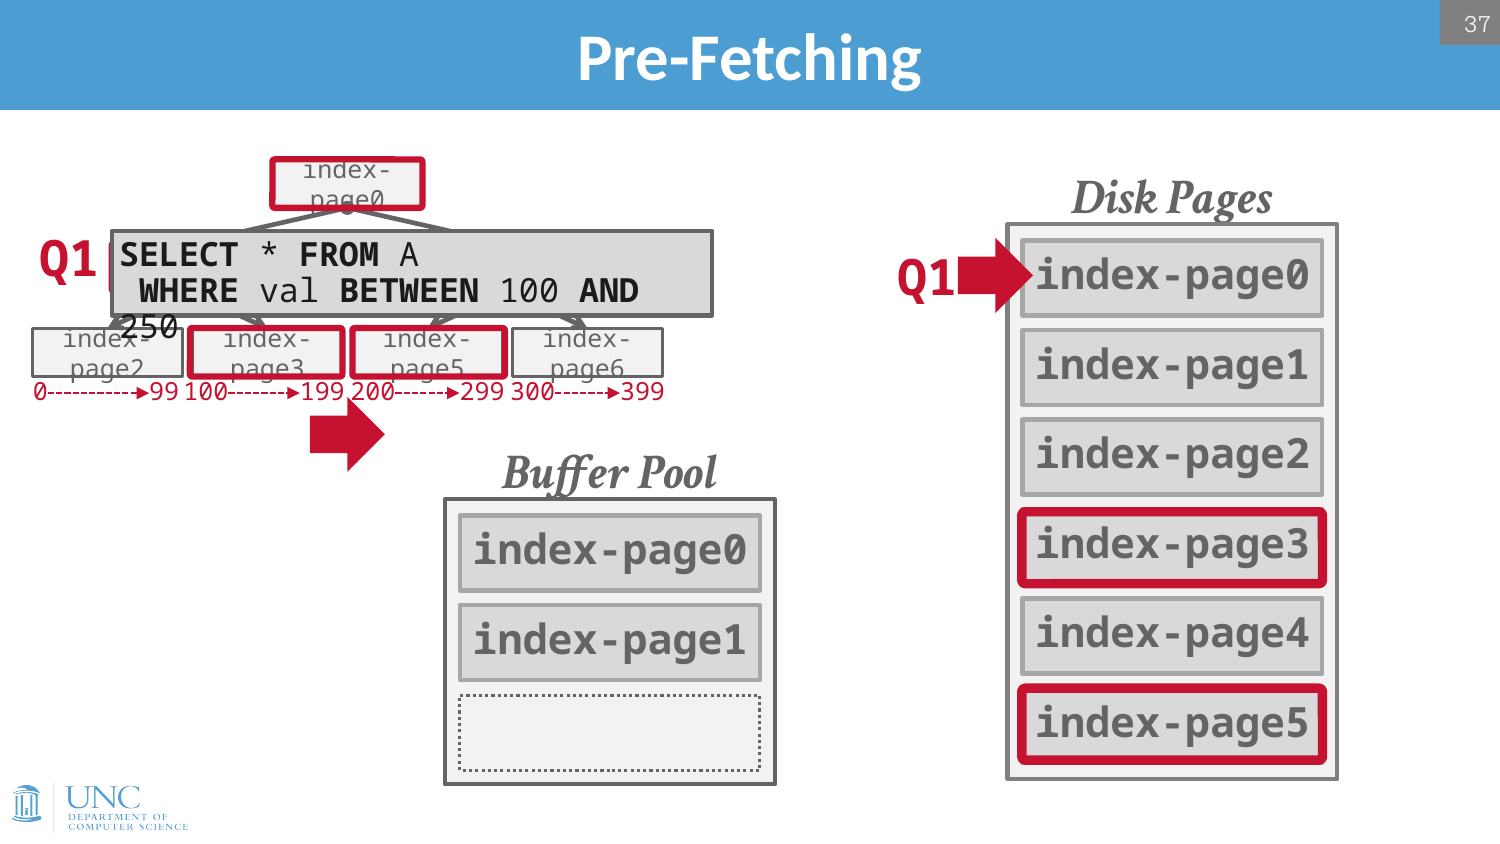

37
# Pre-Fetching

index-page0
index-page1
index-page4
index-page3
index-page2
index-page5
index-page6
Disk Pages

Q1
SELECT * FROM A
 WHERE val BETWEEN 100 AND 250

Q1
index-page0
index-page1
index-page2
index-page3
index-page4
index-page5

0
99
100
199
200
299
300
399

Buffer Pool

index-page0
index-page1